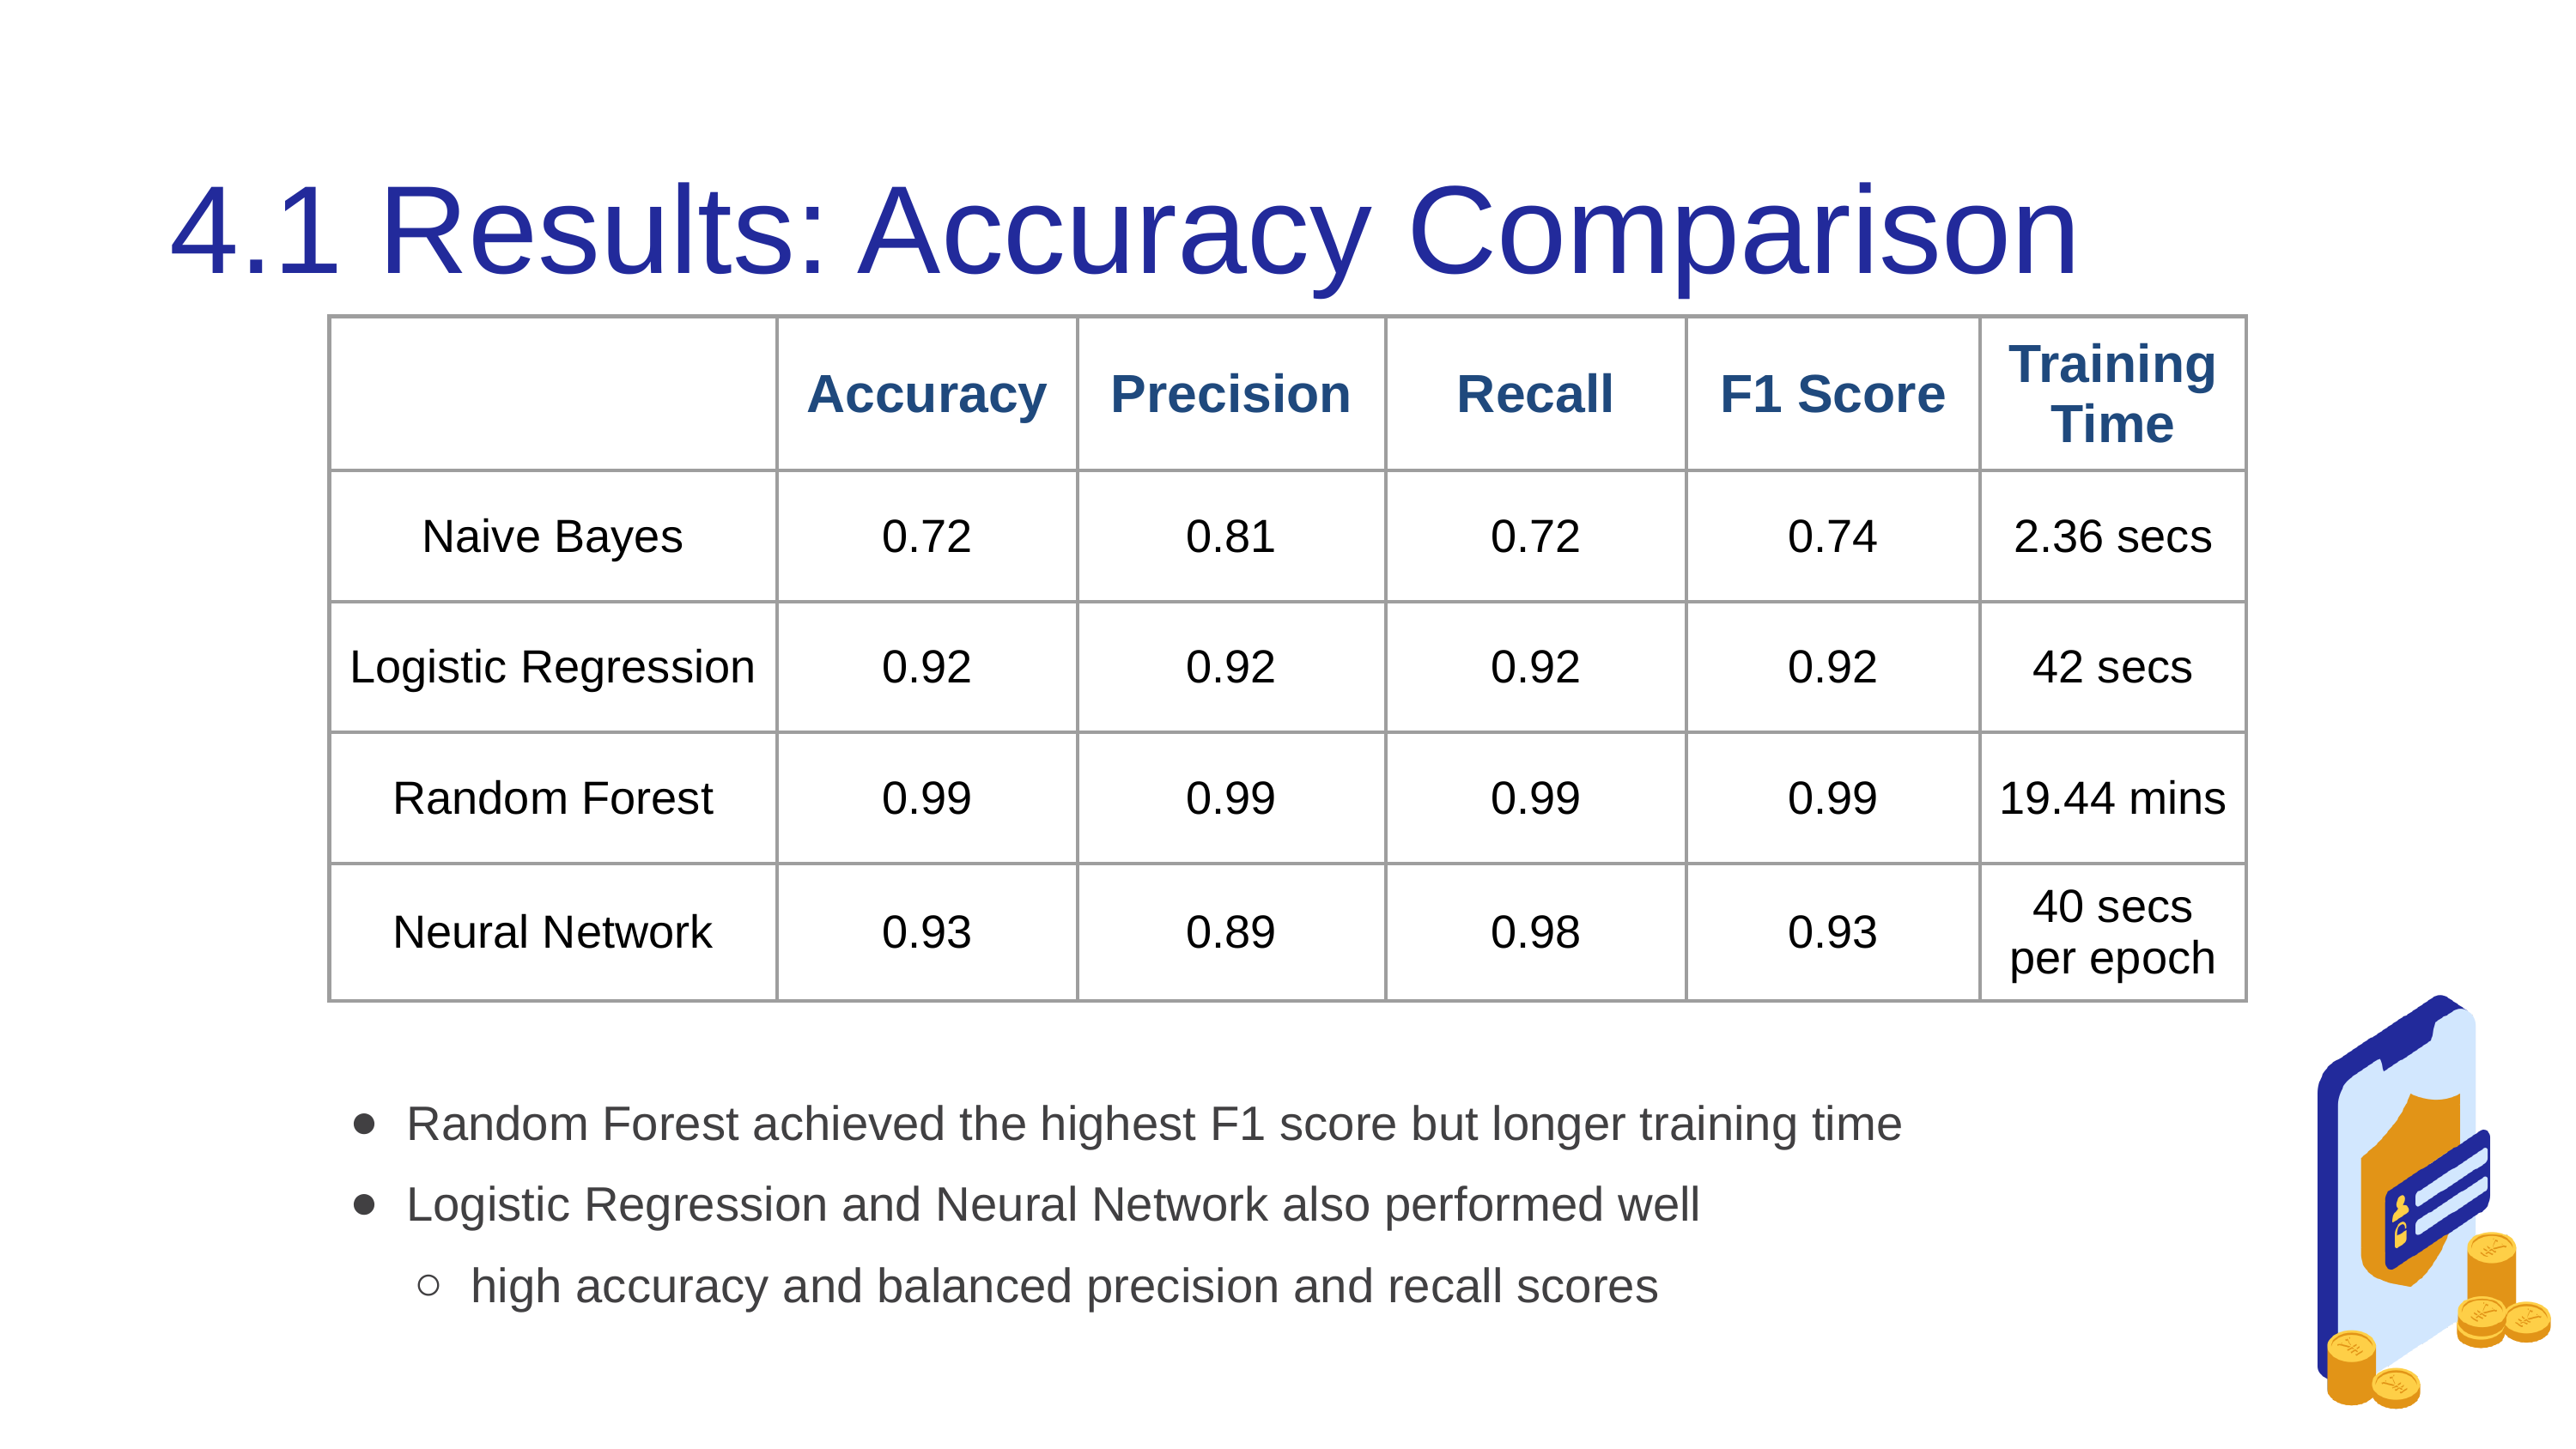

4.1 Results: Accuracy Comparison

|  | Accuracy | Precision | Recall | F1 Score | Training Time |
| --- | --- | --- | --- | --- | --- |
| Naive Bayes | 0.72 | 0.81 | 0.72 | 0.74 | 2.36 secs |
| Logistic Regression | 0.92 | 0.92 | 0.92 | 0.92 | 42 secs |
| Random Forest | 0.99 | 0.99 | 0.99 | 0.99 | 19.44 mins |
| Neural Network | 0.93 | 0.89 | 0.98 | 0.93 | 40 secs per epoch |

Random Forest achieved the highest F1 score but longer training time
Logistic Regression and Neural Network also performed well
high accuracy and balanced precision and recall scores